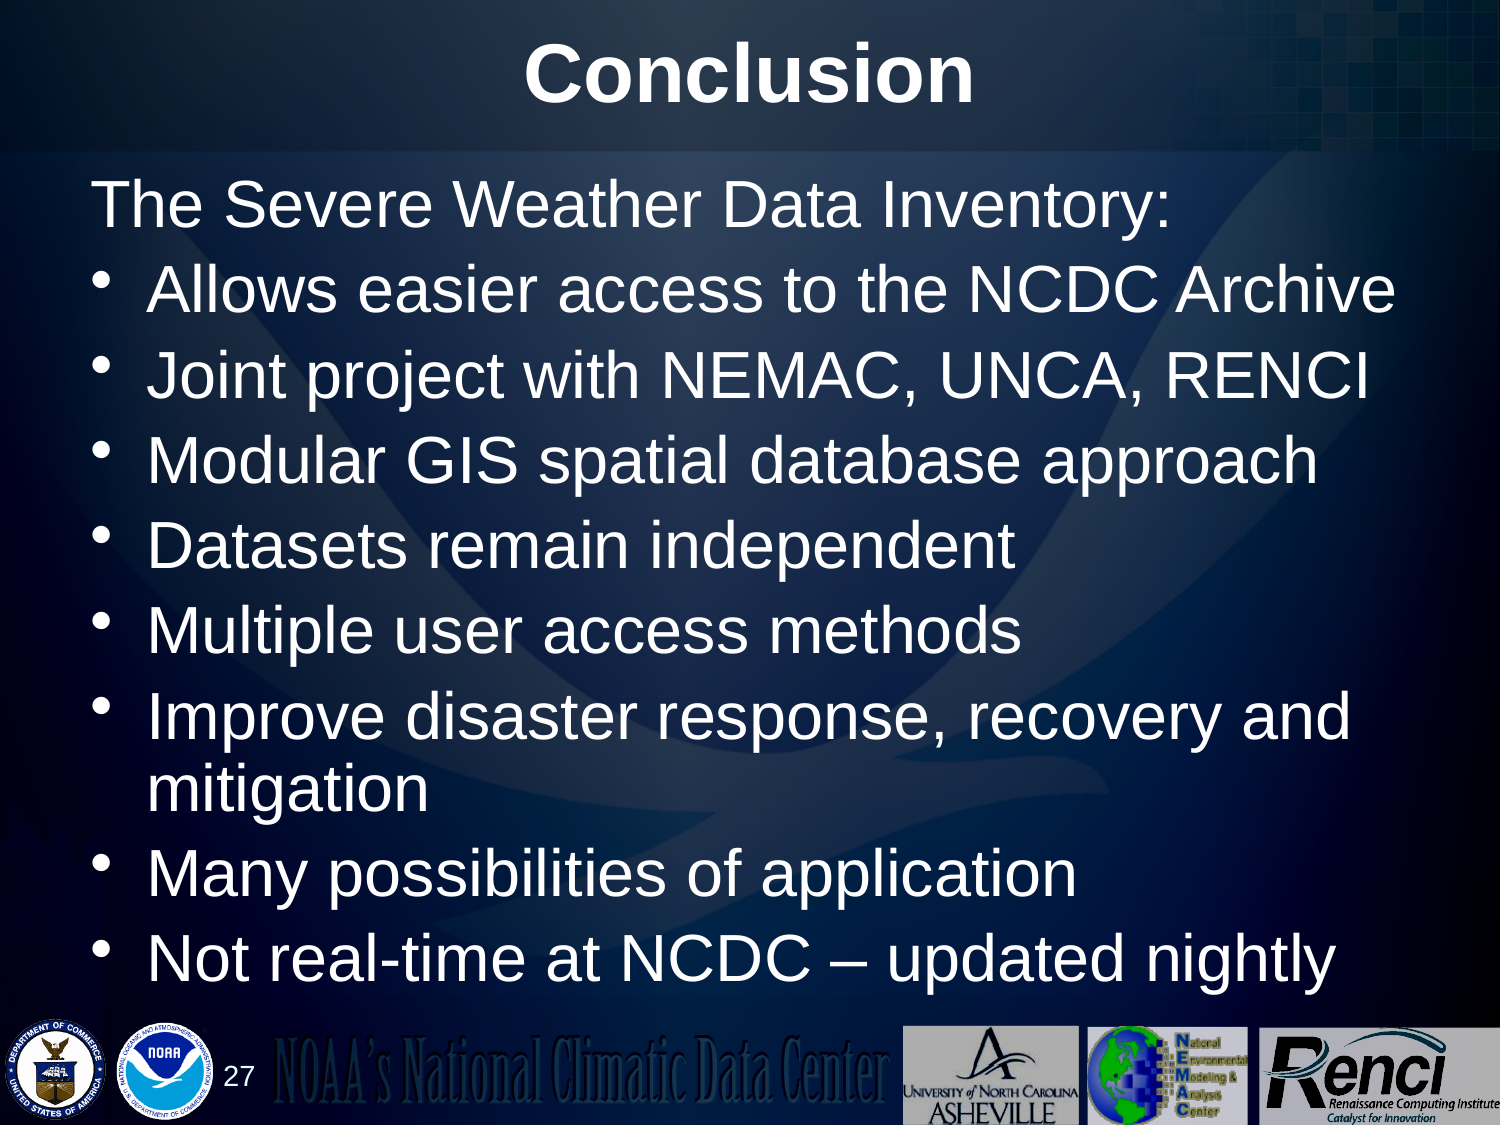

# Conclusion
The Severe Weather Data Inventory:
Allows easier access to the NCDC Archive
Joint project with NEMAC, UNCA, RENCI
Modular GIS spatial database approach
Datasets remain independent
Multiple user access methods
Improve disaster response, recovery and mitigation
Many possibilities of application
Not real-time at NCDC – updated nightly